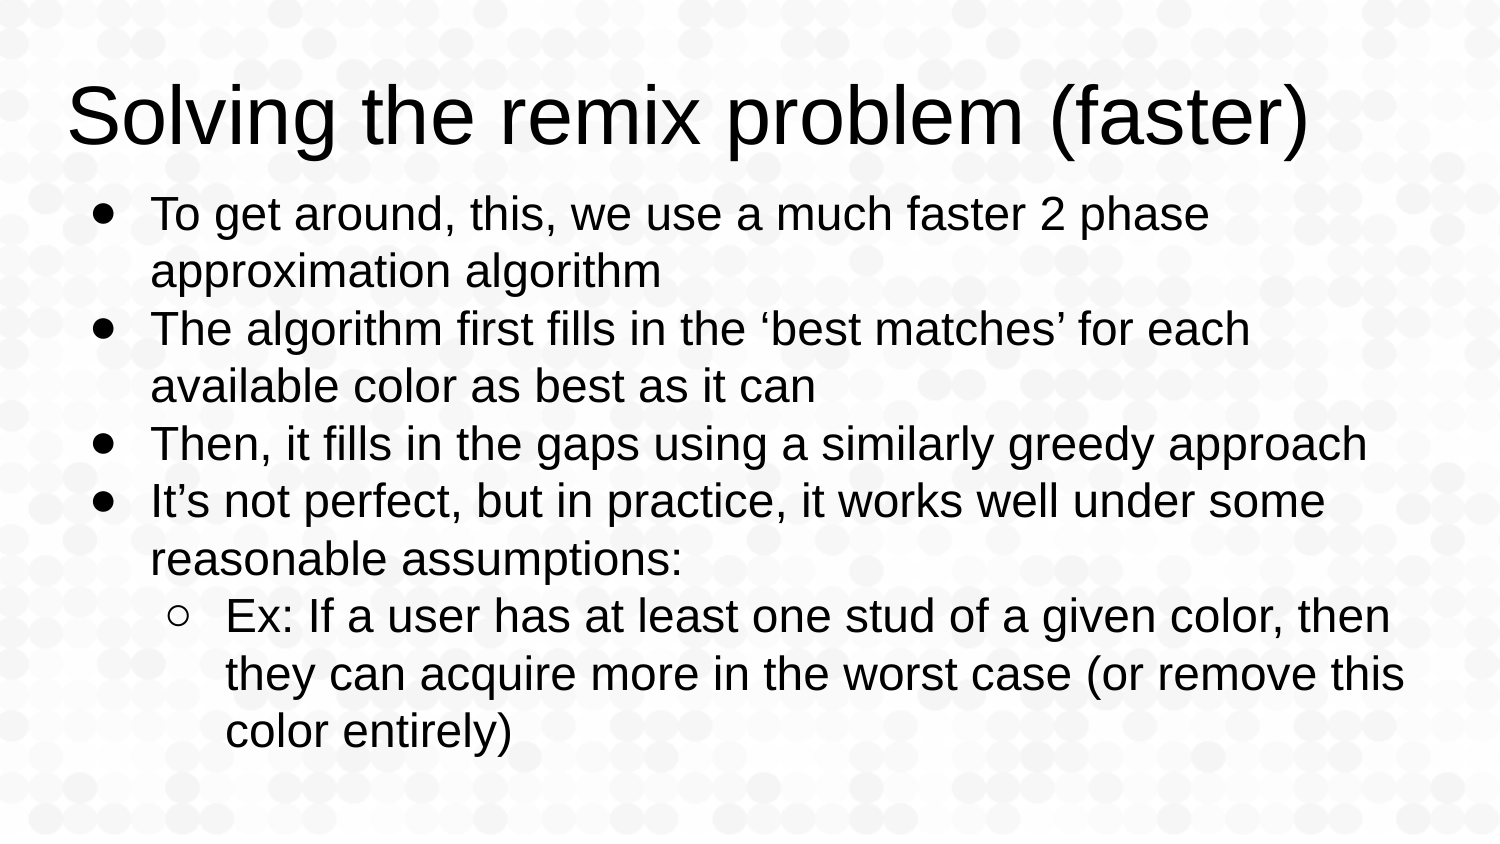

# Solving the remix problem (faster)
To get around, this, we use a much faster 2 phase approximation algorithm
The algorithm first fills in the ‘best matches’ for each available color as best as it can
Then, it fills in the gaps using a similarly greedy approach
It’s not perfect, but in practice, it works well under some reasonable assumptions:
Ex: If a user has at least one stud of a given color, then they can acquire more in the worst case (or remove this color entirely)